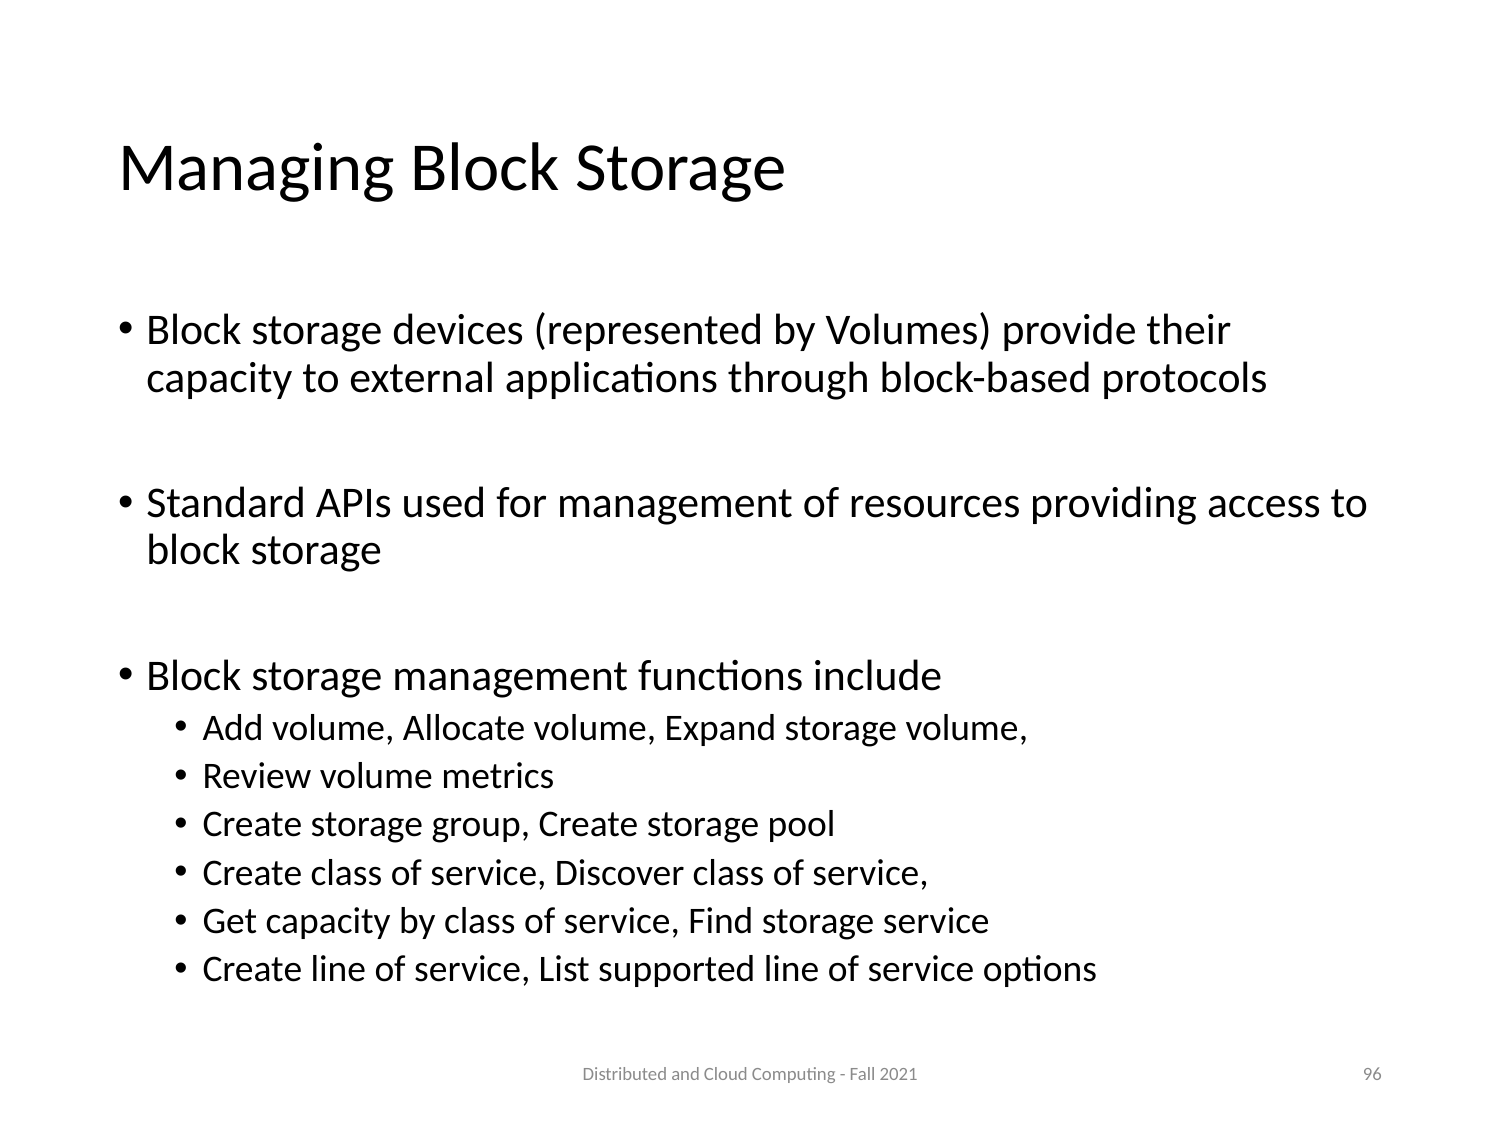

# Managing Block Storage
Block storage devices (represented by Volumes) provide their capacity to external applications through block-based protocols

Standard APIs used for management of resources providing access to block storage

Block storage management functions include
Add volume, Allocate volume, Expand storage volume,
Review volume metrics
Create storage group, Create storage pool
Create class of service, Discover class of service,
Get capacity by class of service, Find storage service
Create line of service, List supported line of service options

Distributed and Cloud Computing - Fall 2021
96